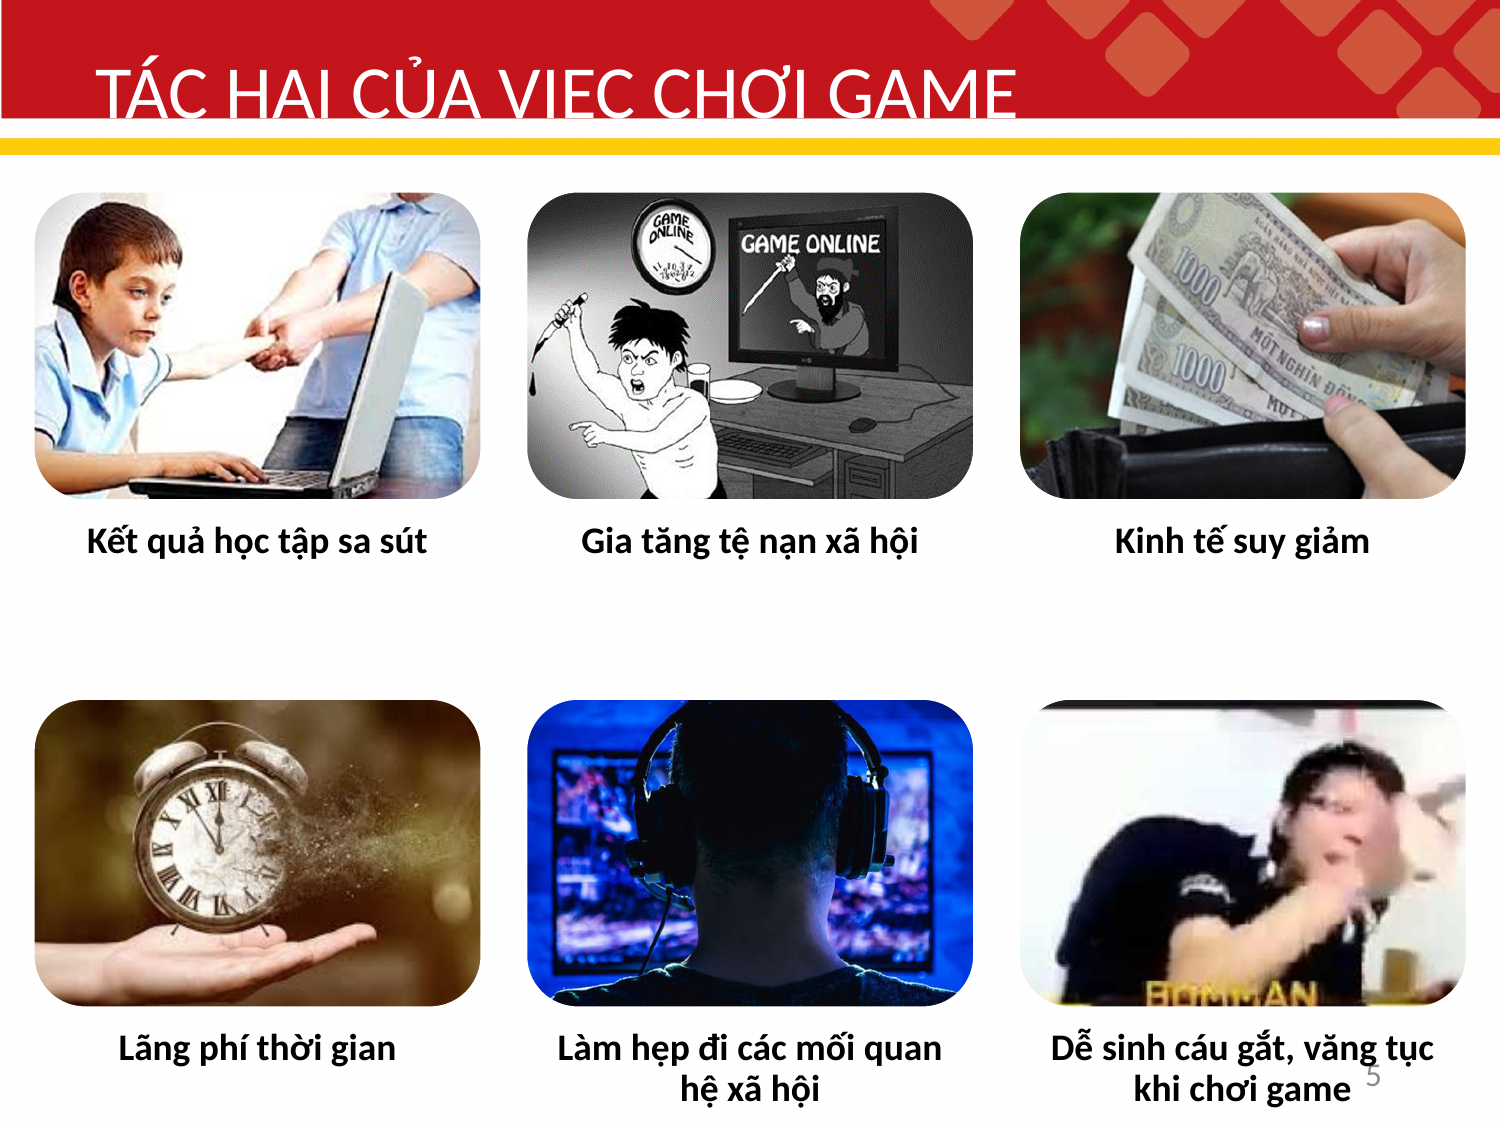

# TÁC HẠI CỦA VIỆC CHƠI GAME
Kết quả học tập sa sút
Gia tăng tệ nạn xã hội
Kinh tế suy giảm
Lãng phí thời gian
Làm hẹp đi các mối quan hệ xã hội
Dễ sinh cáu gắt, văng tục khi chơi game
5